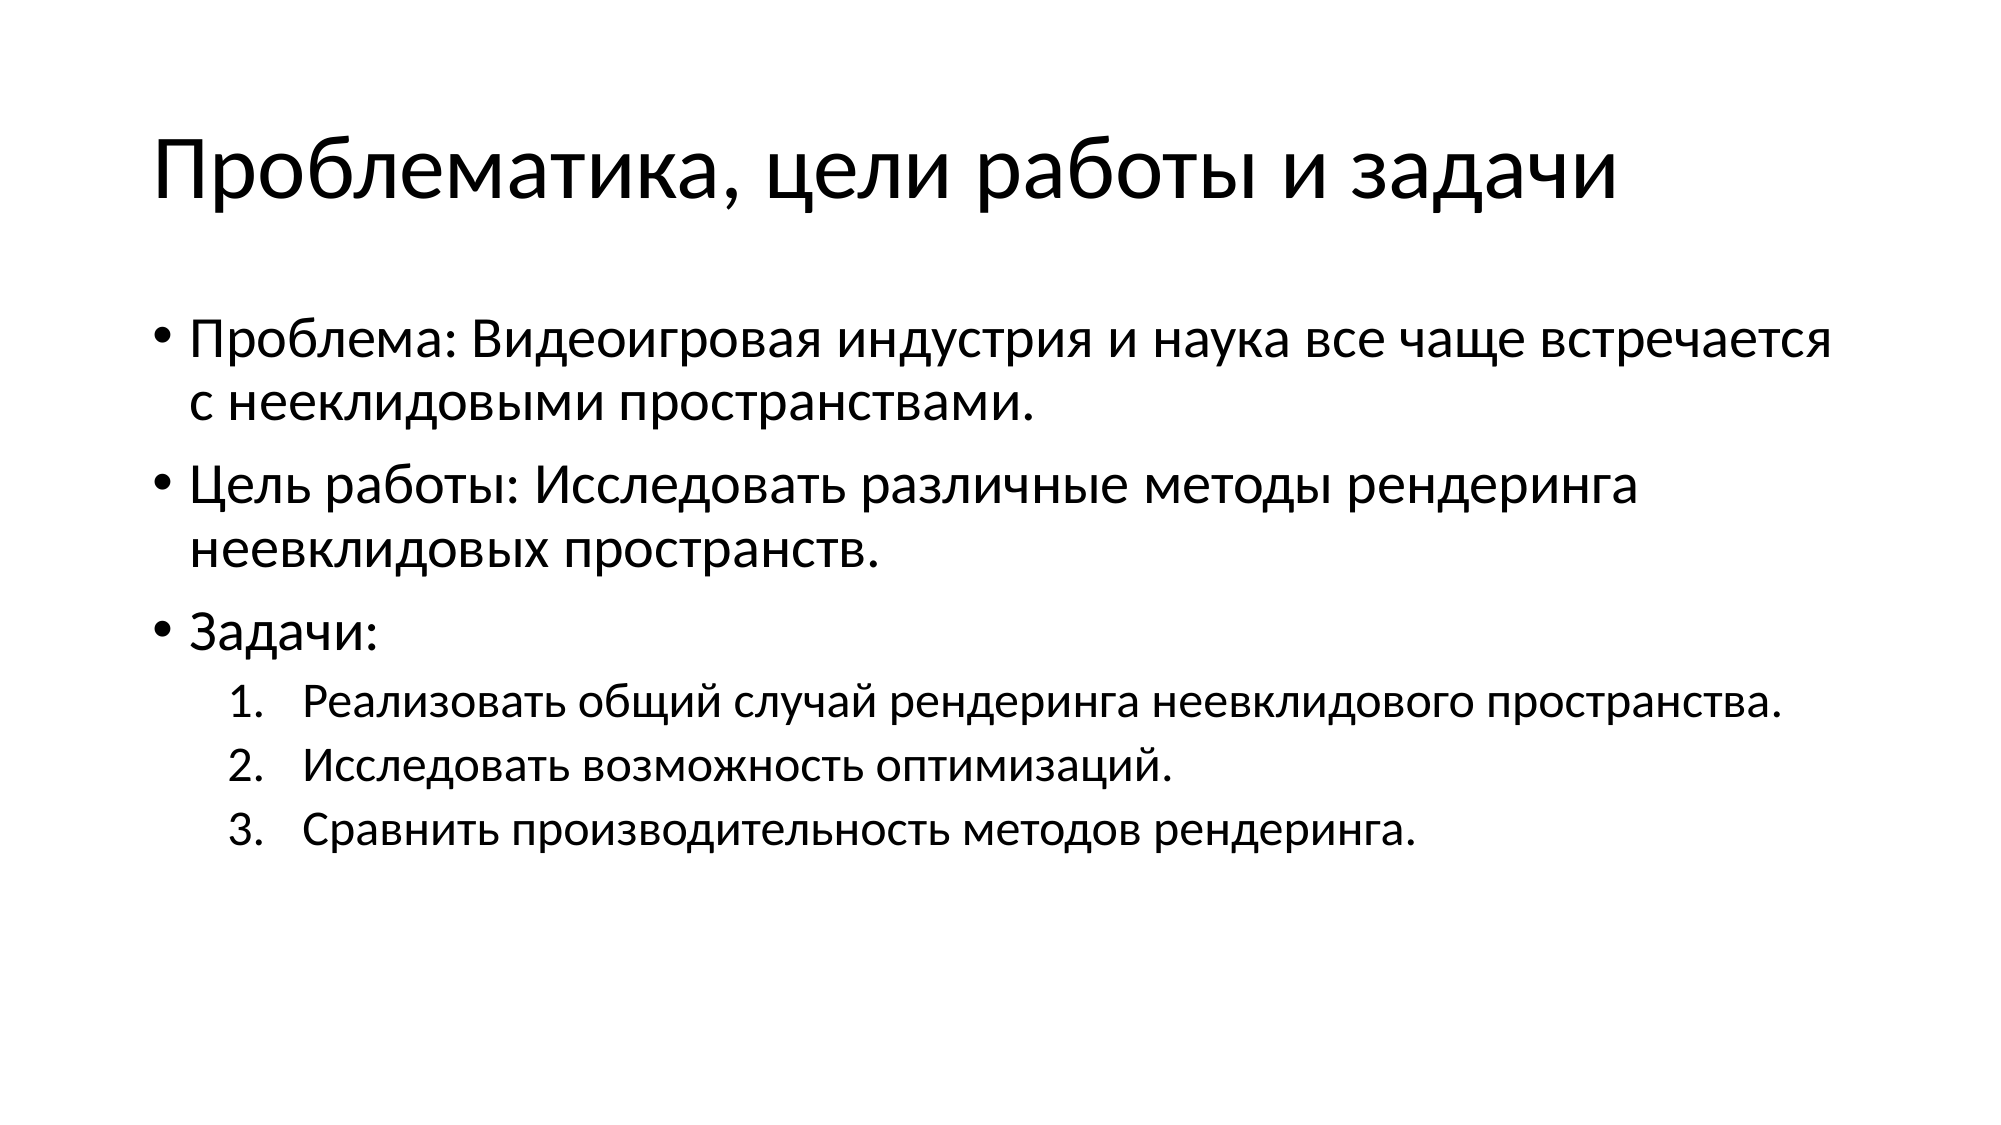

# Проблематика, цели работы и задачи
Проблема: Видеоигровая индустрия и наука все чаще встречается с нееклидовыми пространствами.
Цель работы: Исследовать различные методы рендеринга неевклидовых пространств.
Задачи:
Реализовать общий случай рендеринга неевклидового пространства.
Исследовать возможность оптимизаций.
Сравнить производительность методов рендеринга.
3